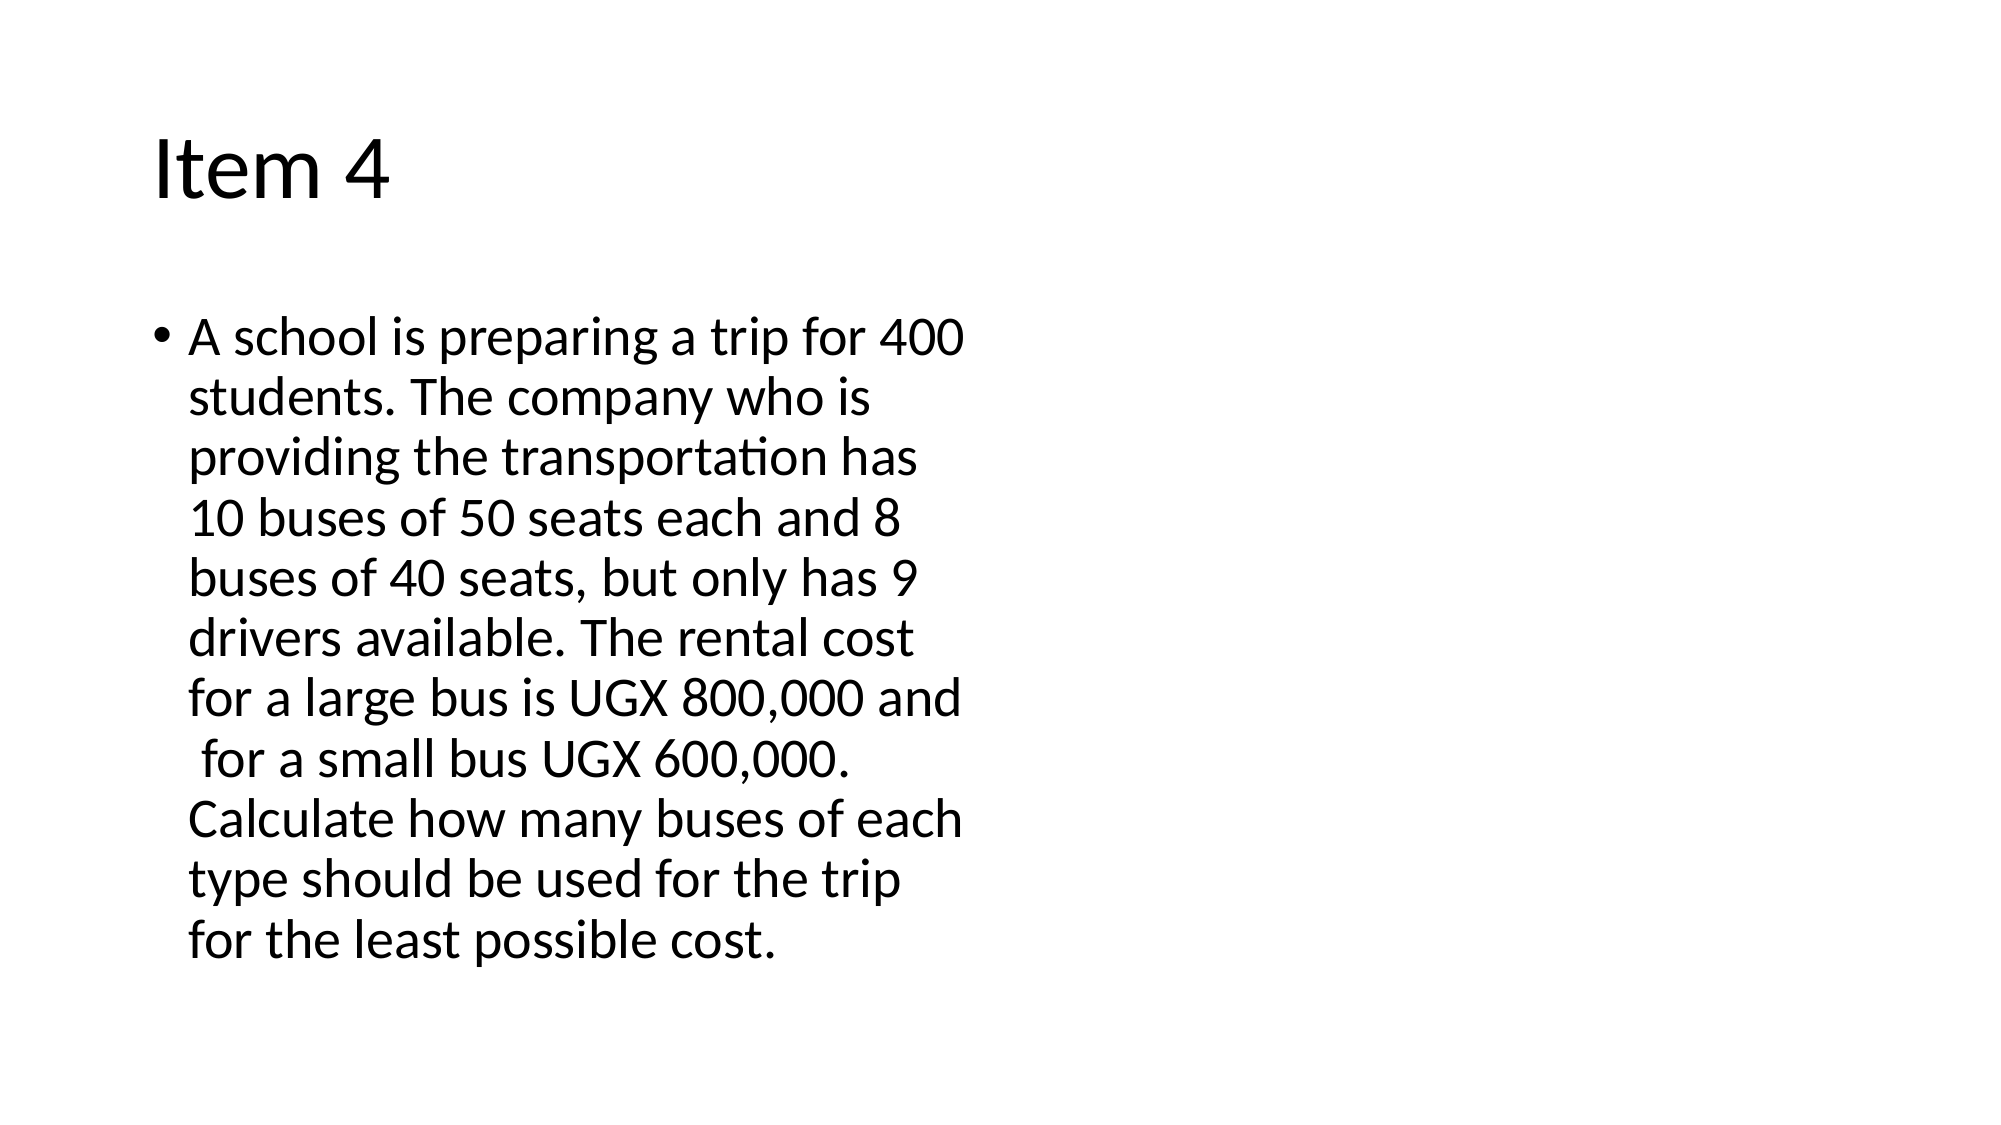

# Item 4
A school is preparing a trip for 400 students. The company who is providing the transportation has 10 buses of 50 seats each and 8 buses of 40 seats, but only has 9 drivers available. The rental cost for a large bus is UGX 800,000 and  for a small bus UGX 600,000. Calculate how many buses of each type should be used for the trip for the least possible cost.